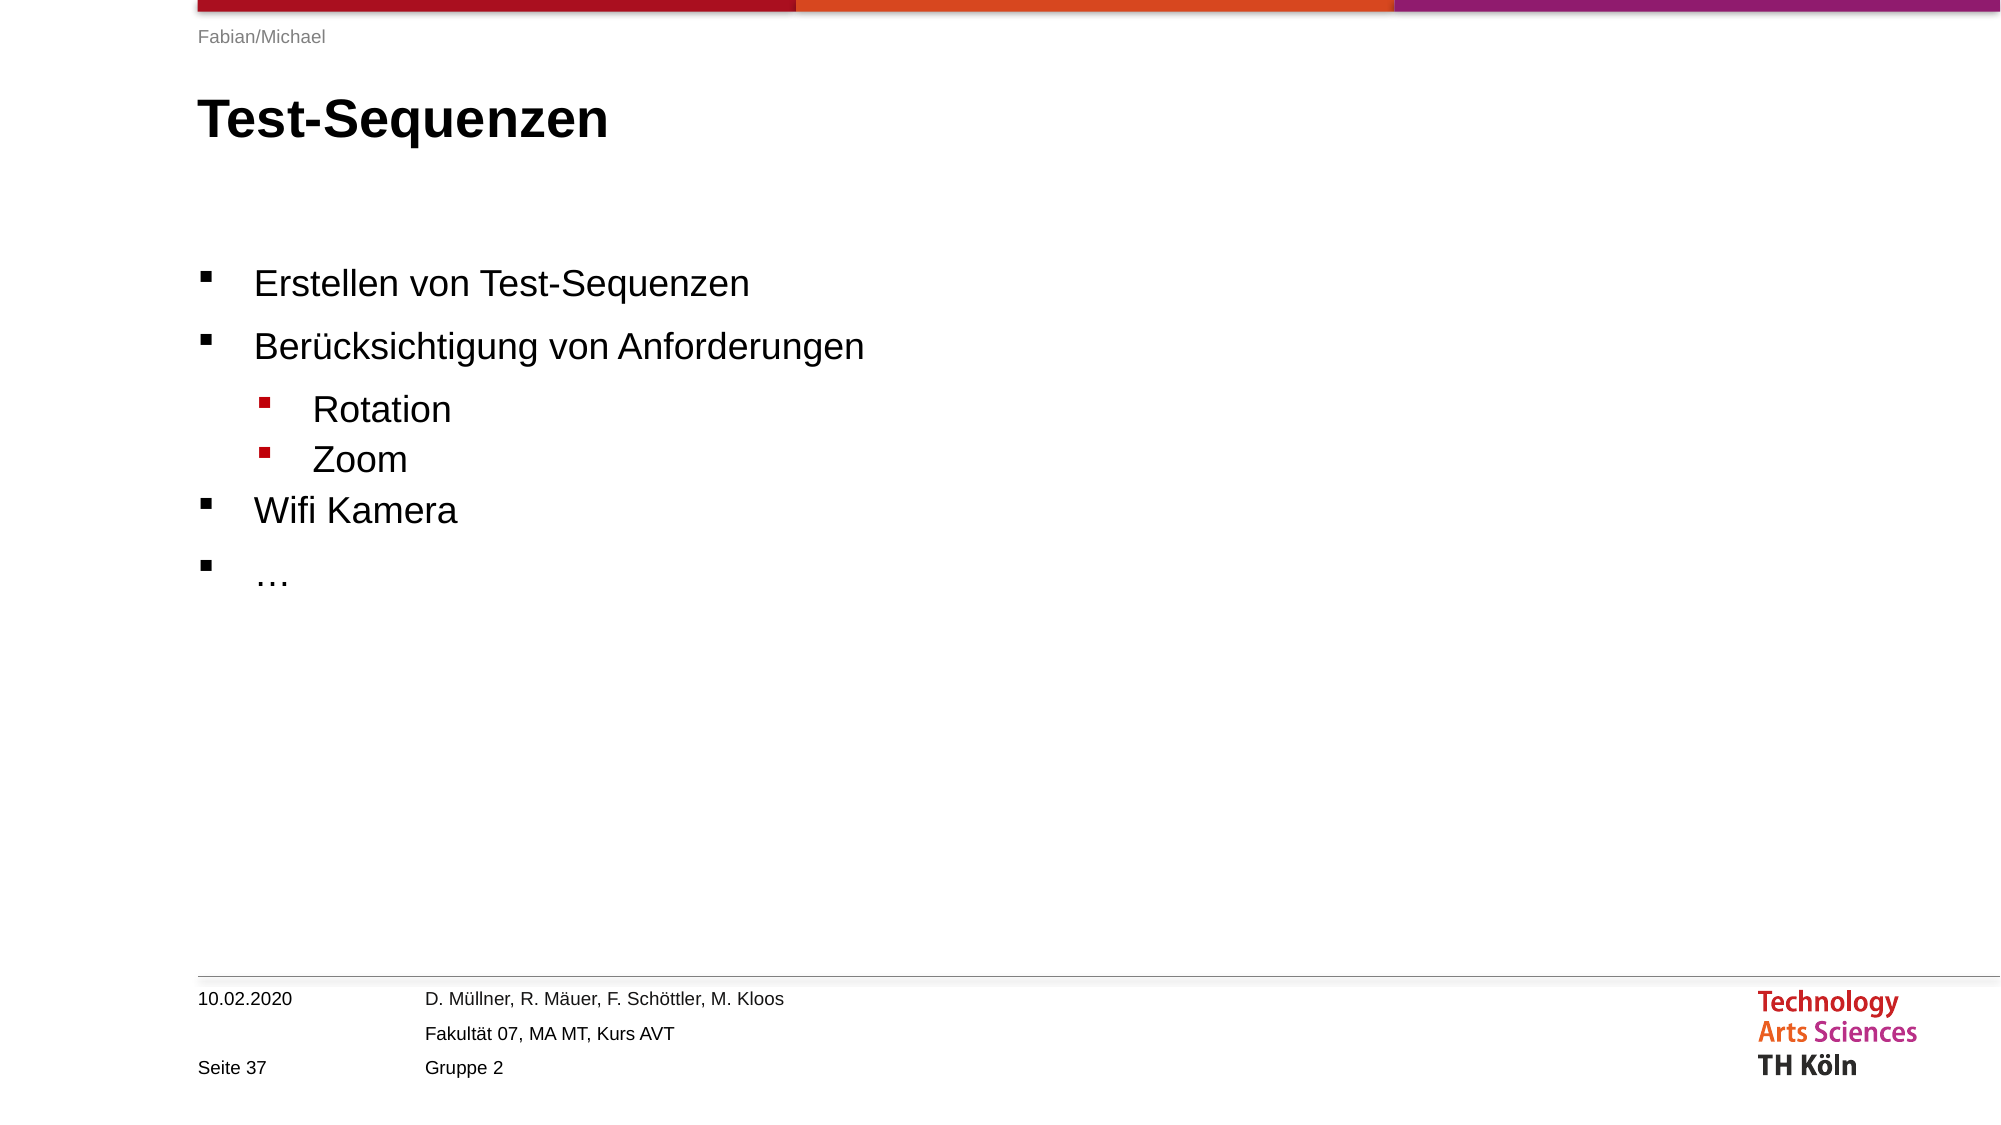

Fabian/Michael
# Test-Sequenzen
Erstellen von Test-Sequenzen
Berücksichtigung von Anforderungen
Rotation
Zoom
Wifi Kamera
…
10.02.2020
Seite 37